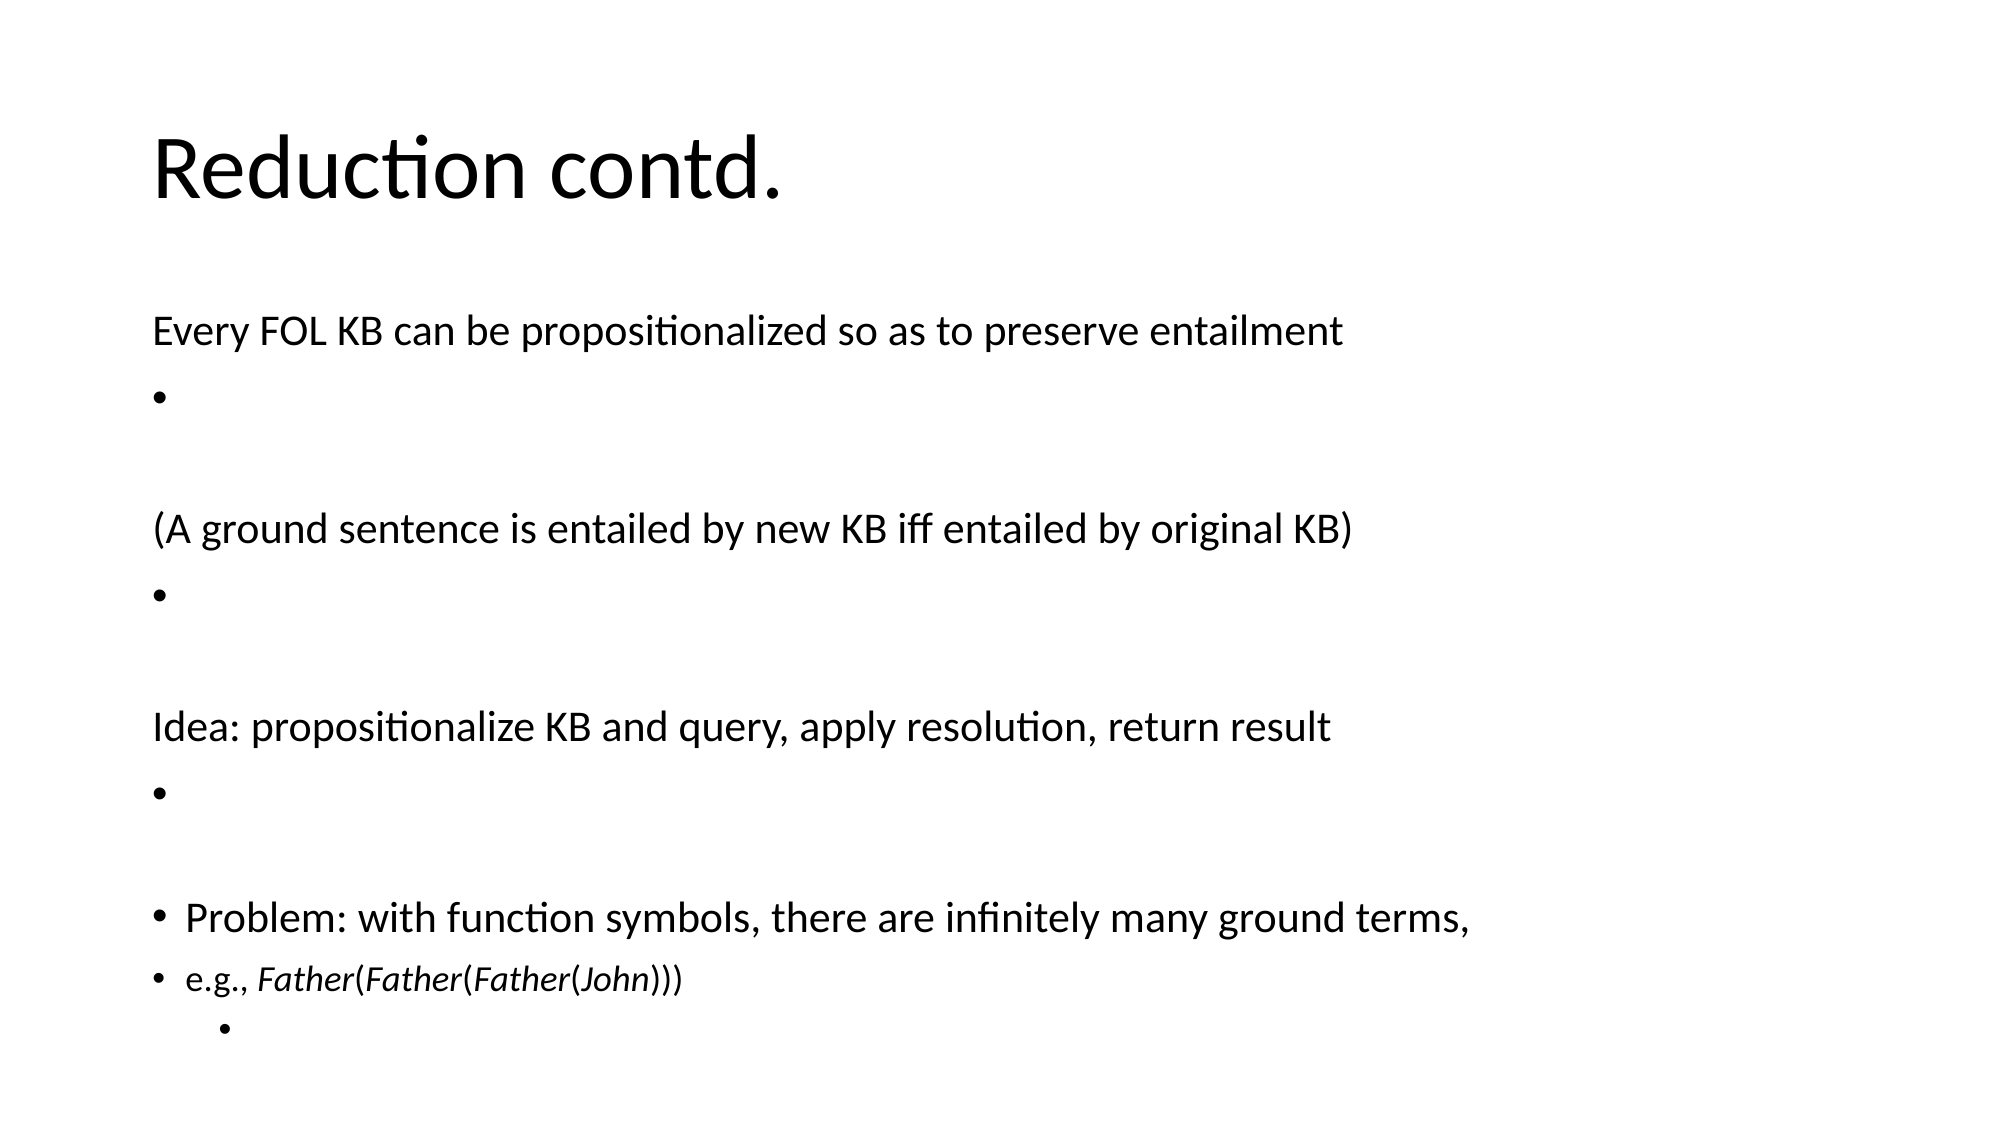

# Reduction contd.
Every FOL KB can be propositionalized so as to preserve entailment

(A ground sentence is entailed by new KB iff entailed by original KB)

Idea: propositionalize KB and query, apply resolution, return result

Problem: with function symbols, there are infinitely many ground terms,
e.g., Father(Father(Father(John)))